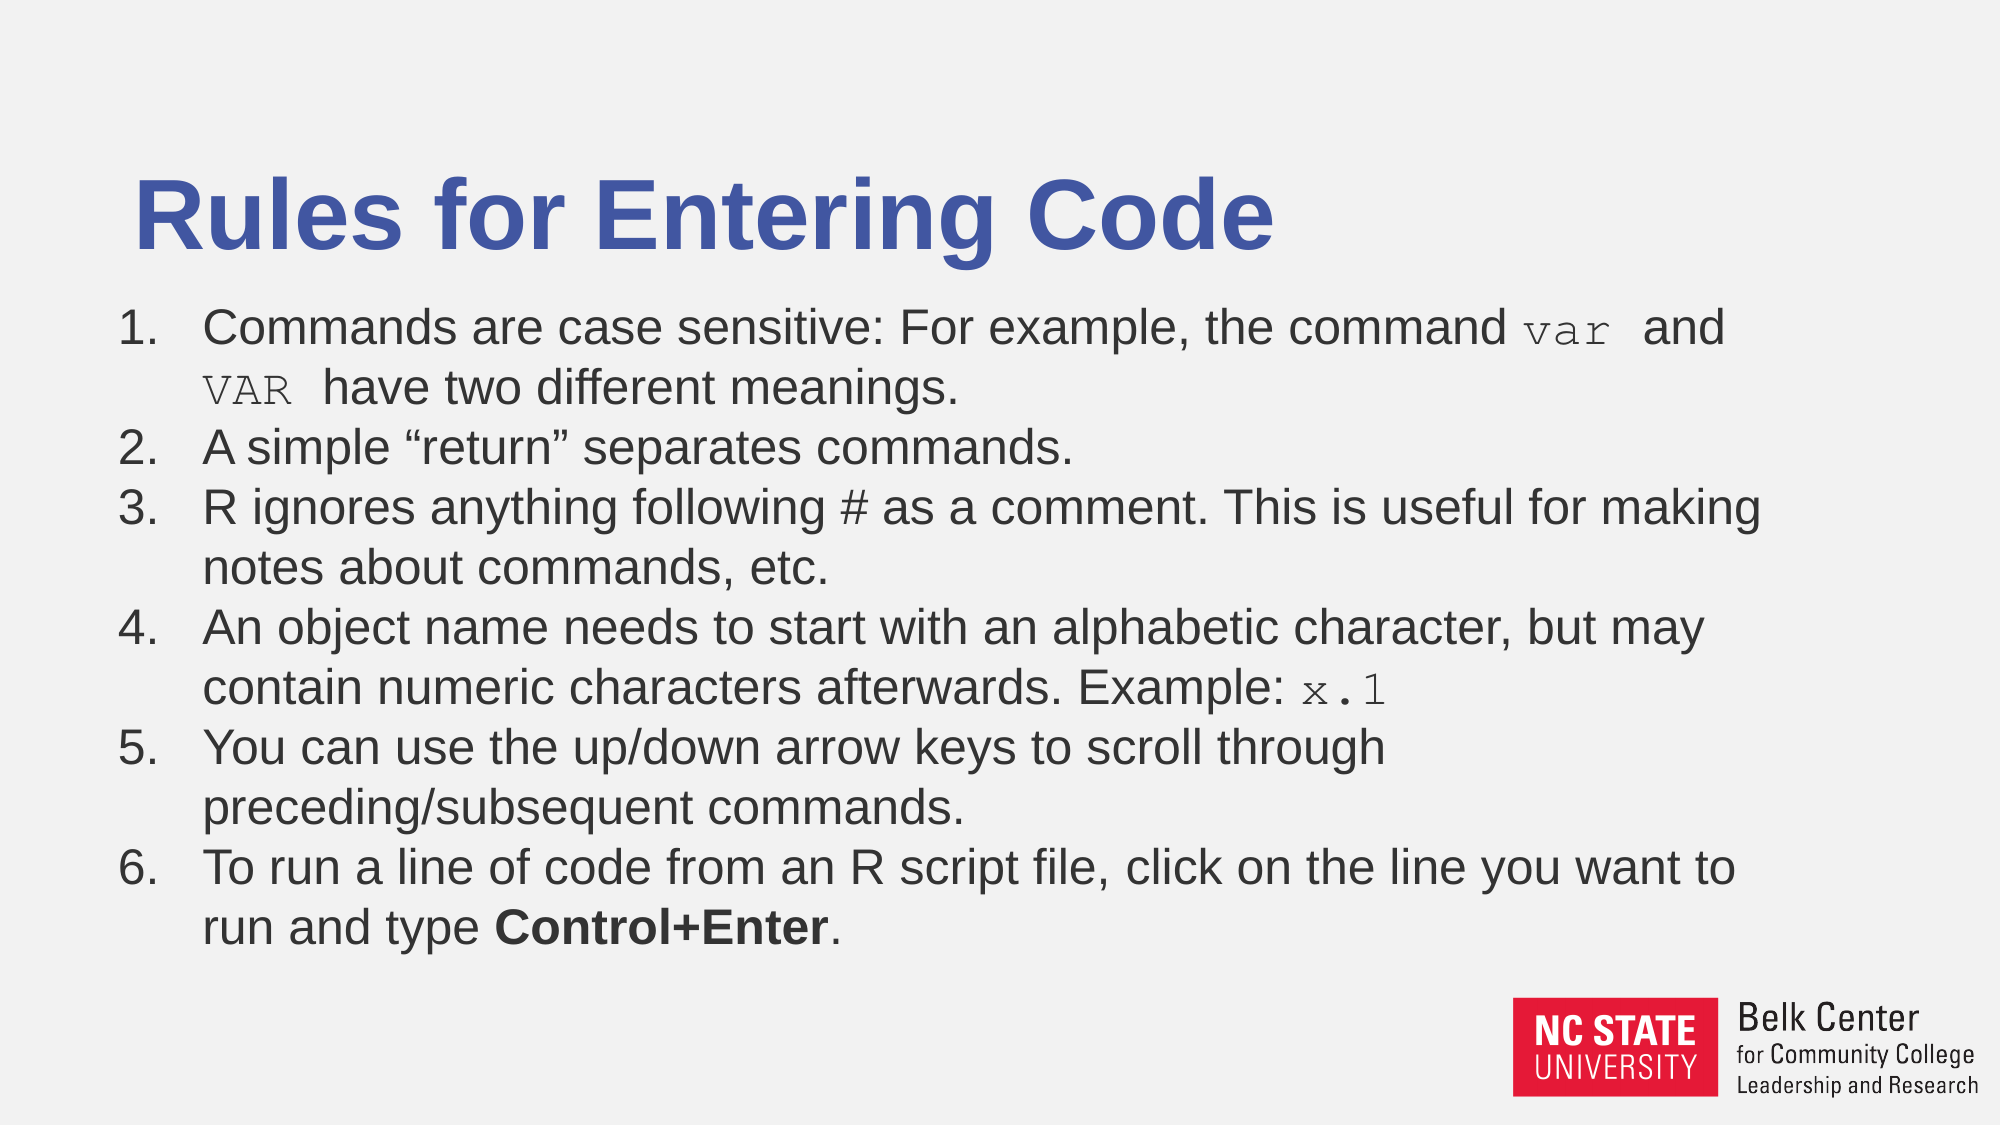

# Rules for Entering Code
Commands are case sensitive: For example, the command var and VAR have two different meanings.
A simple “return” separates commands.
R ignores anything following # as a comment. This is useful for making notes about commands, etc.
An object name needs to start with an alphabetic character, but may contain numeric characters afterwards. Example: x.1
You can use the up/down arrow keys to scroll through preceding/subsequent commands.
To run a line of code from an R script file, click on the line you want to run and type Control+Enter.